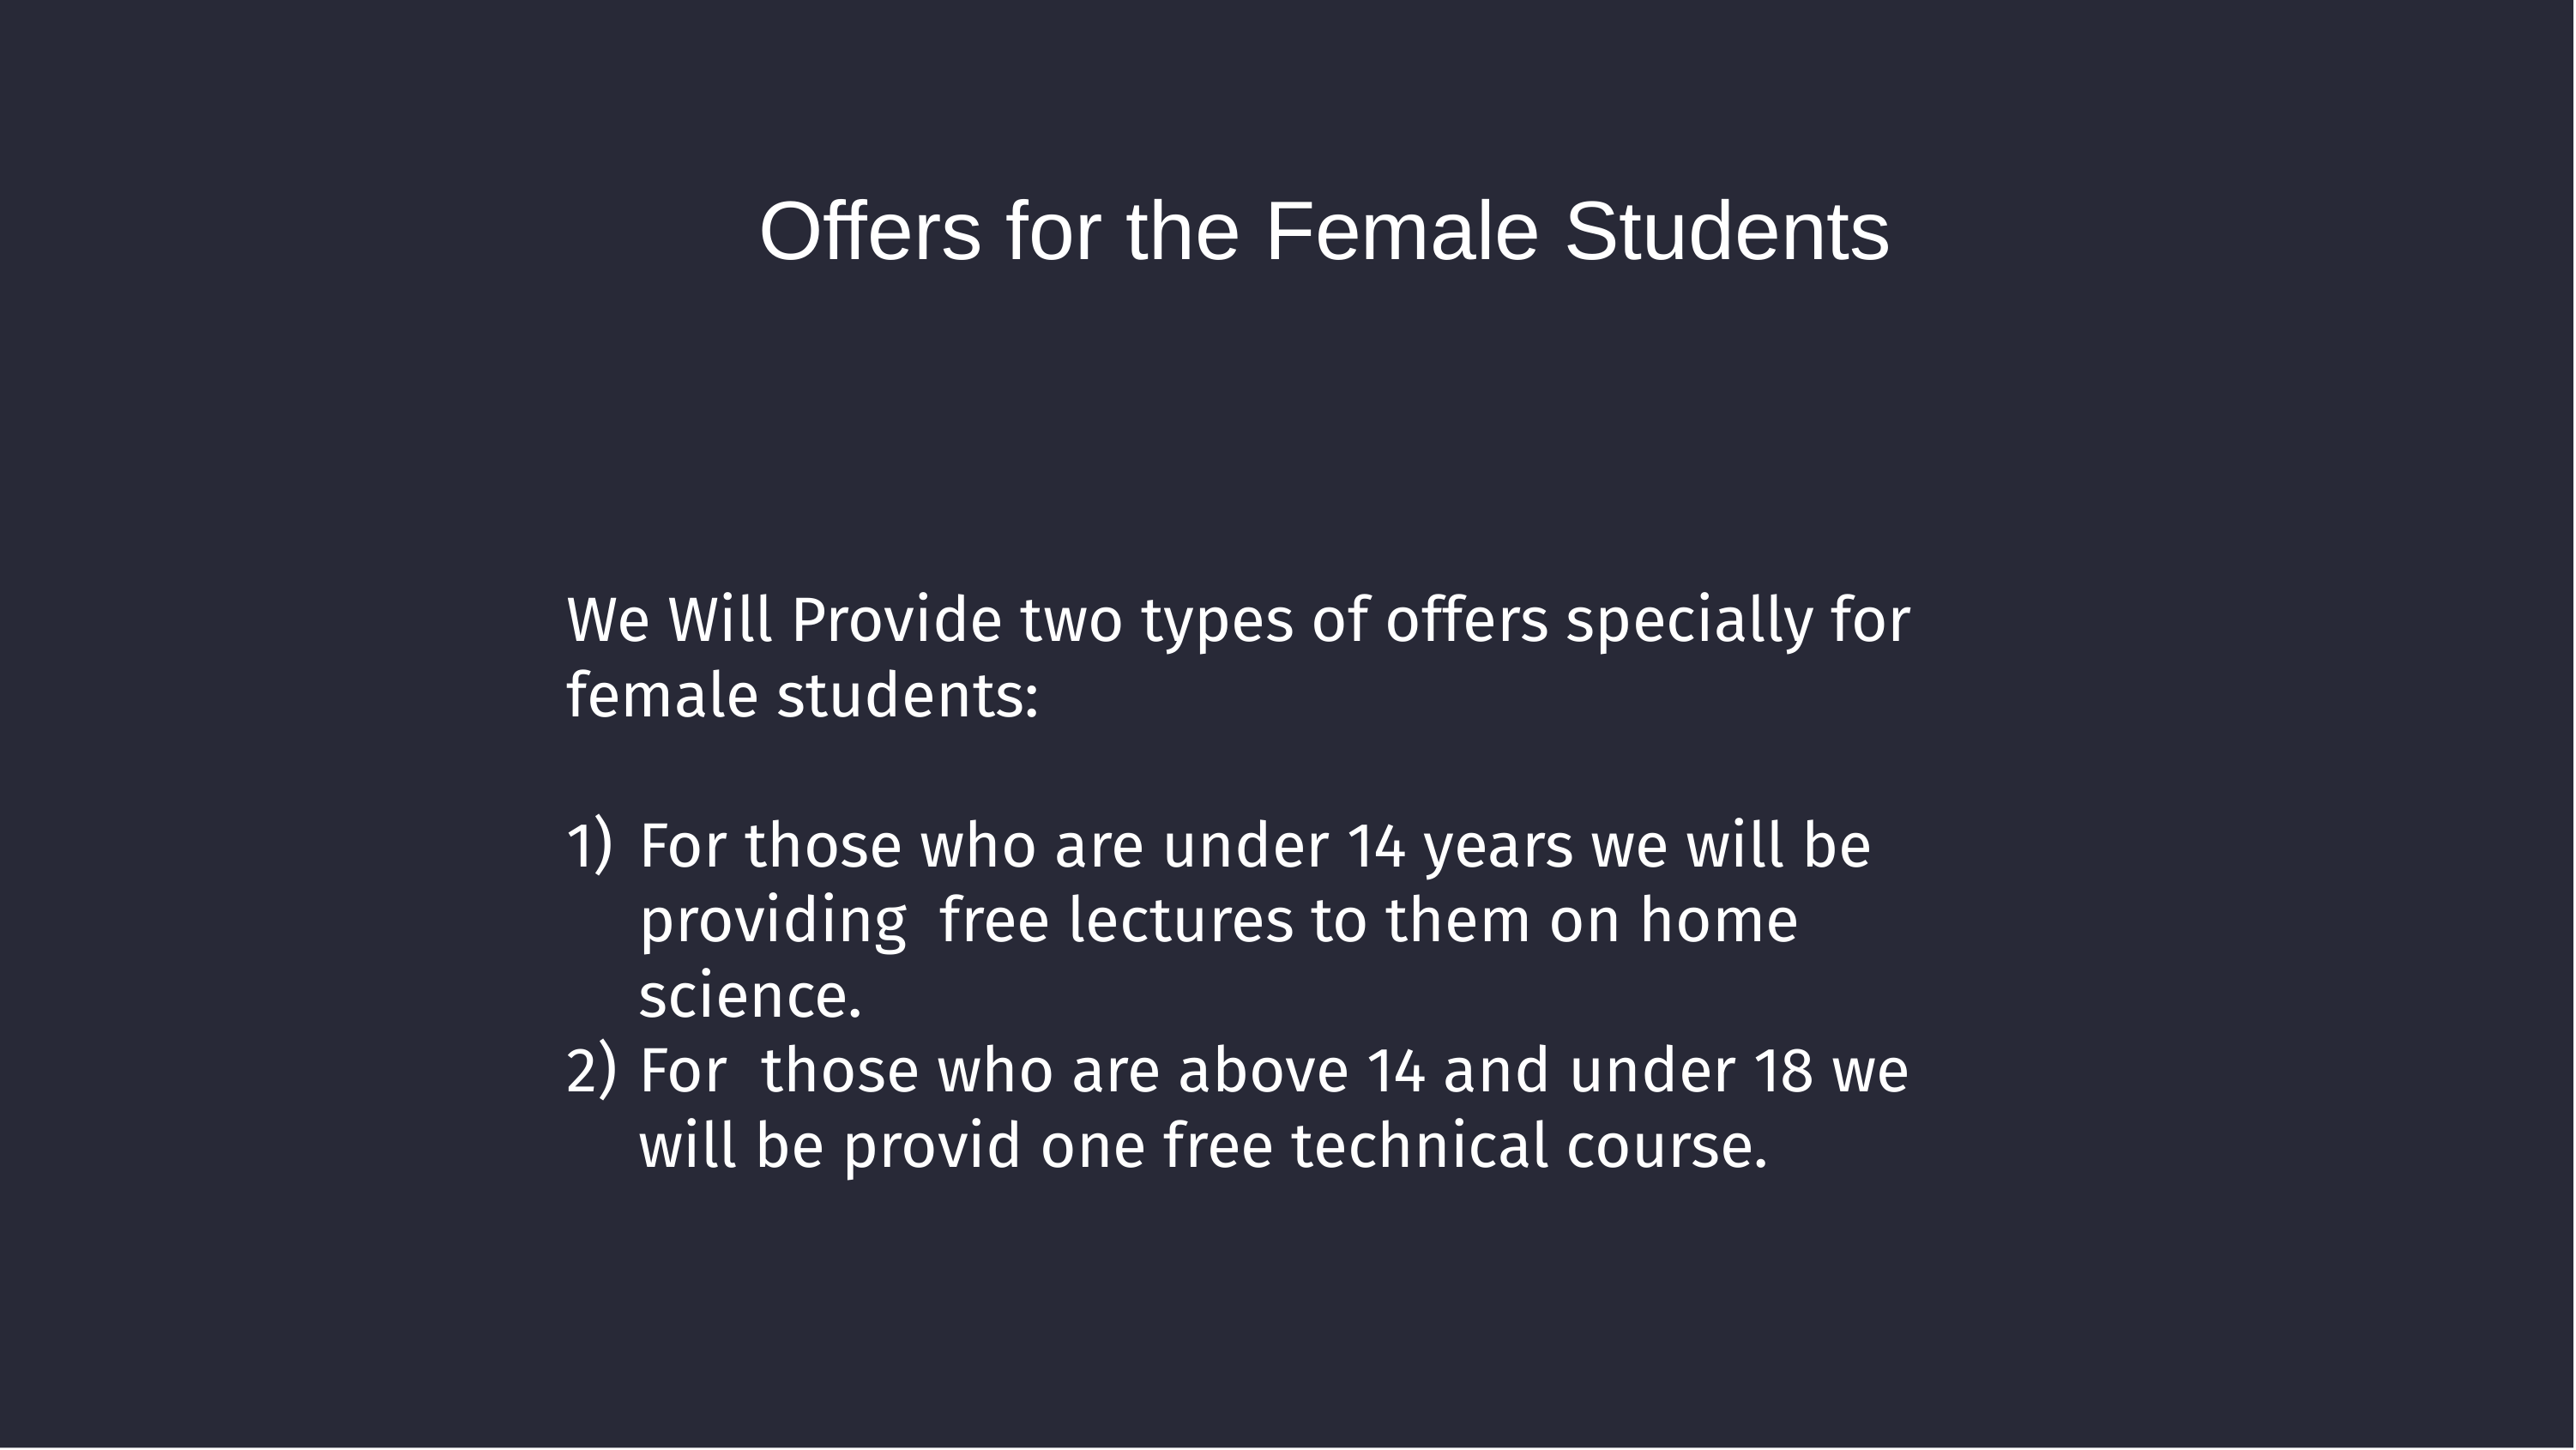

# Offers for the Female Students
We Will Provide two types of offers specially for female students:

For those who are under 14 years we will be  providing  free lectures to them on home science.
For  those who are above 14 and under 18 we will be provid one free technical course.